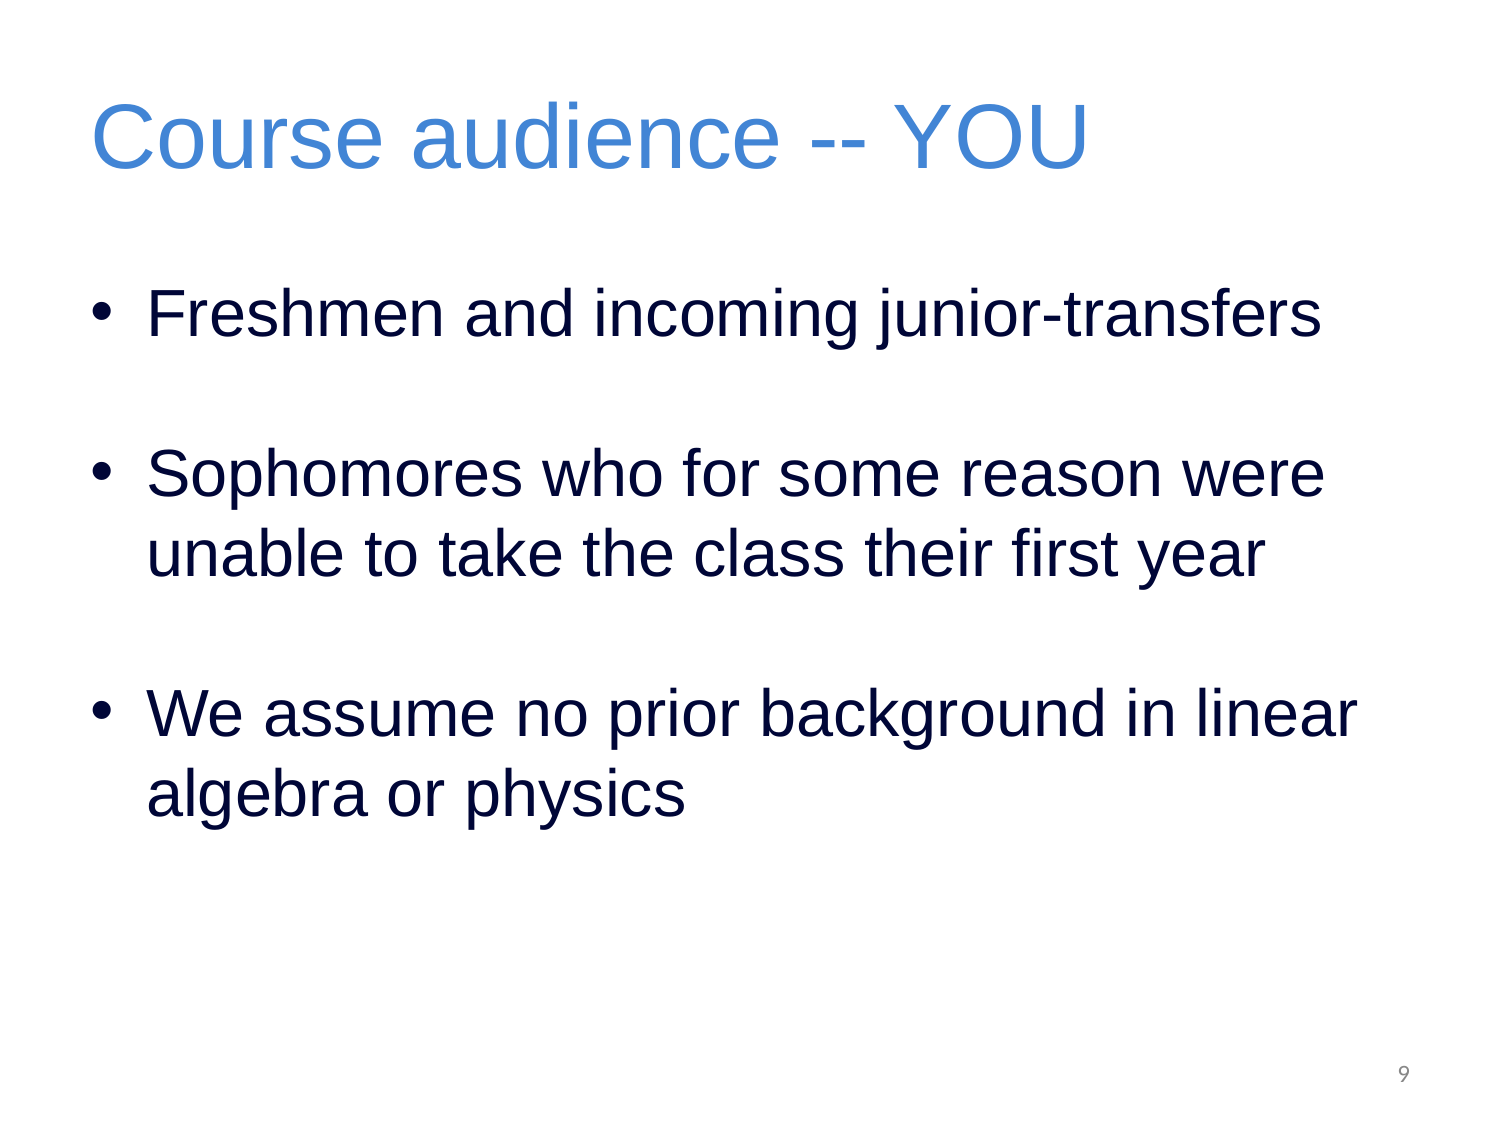

# Course audience -- YOU
Freshmen and incoming junior-transfers

Sophomores who for some reason were unable to take the class their first year

We assume no prior background in linear algebra or physics

9